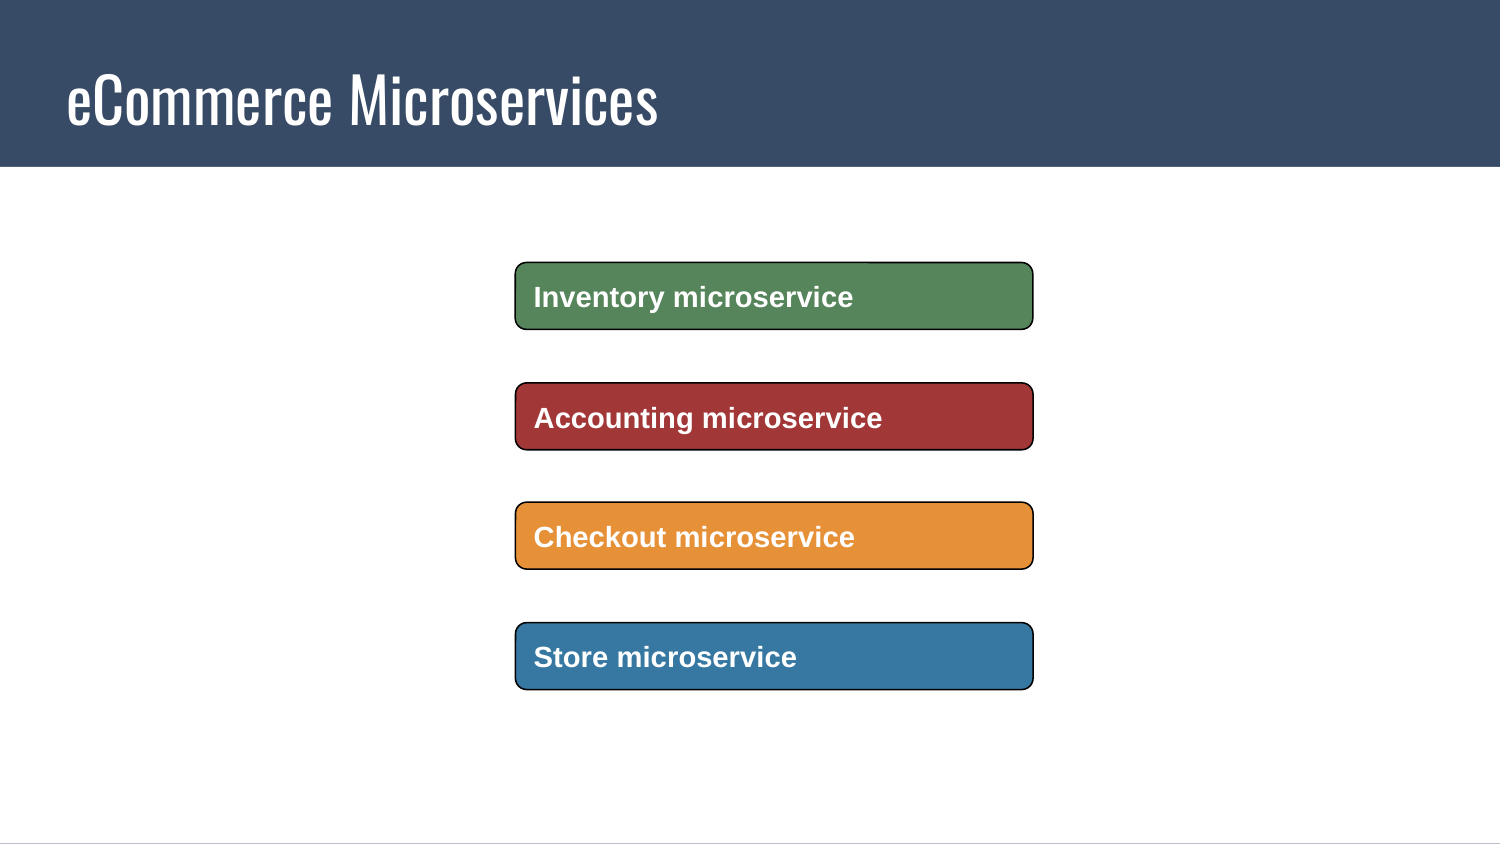

# eCommerce Microservices

Inventory microservice
Accounting microservice
Checkout microservice
Store microservice